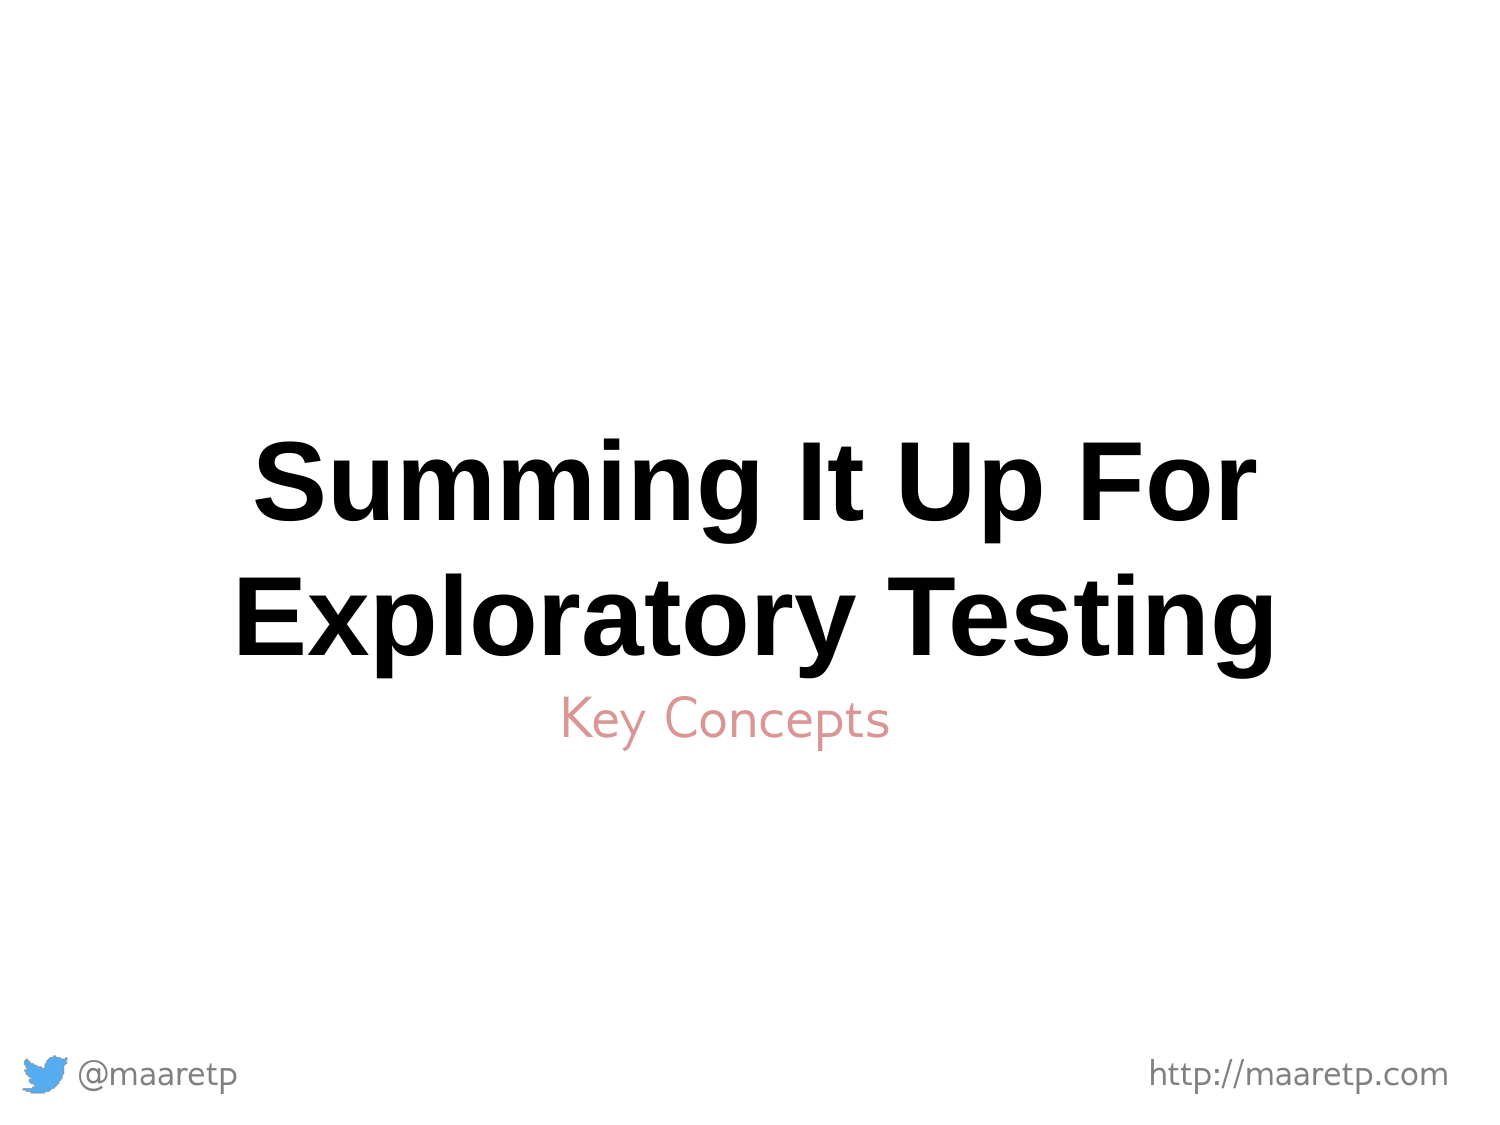

# Summing It Up For Exploratory Testing
Key Concepts